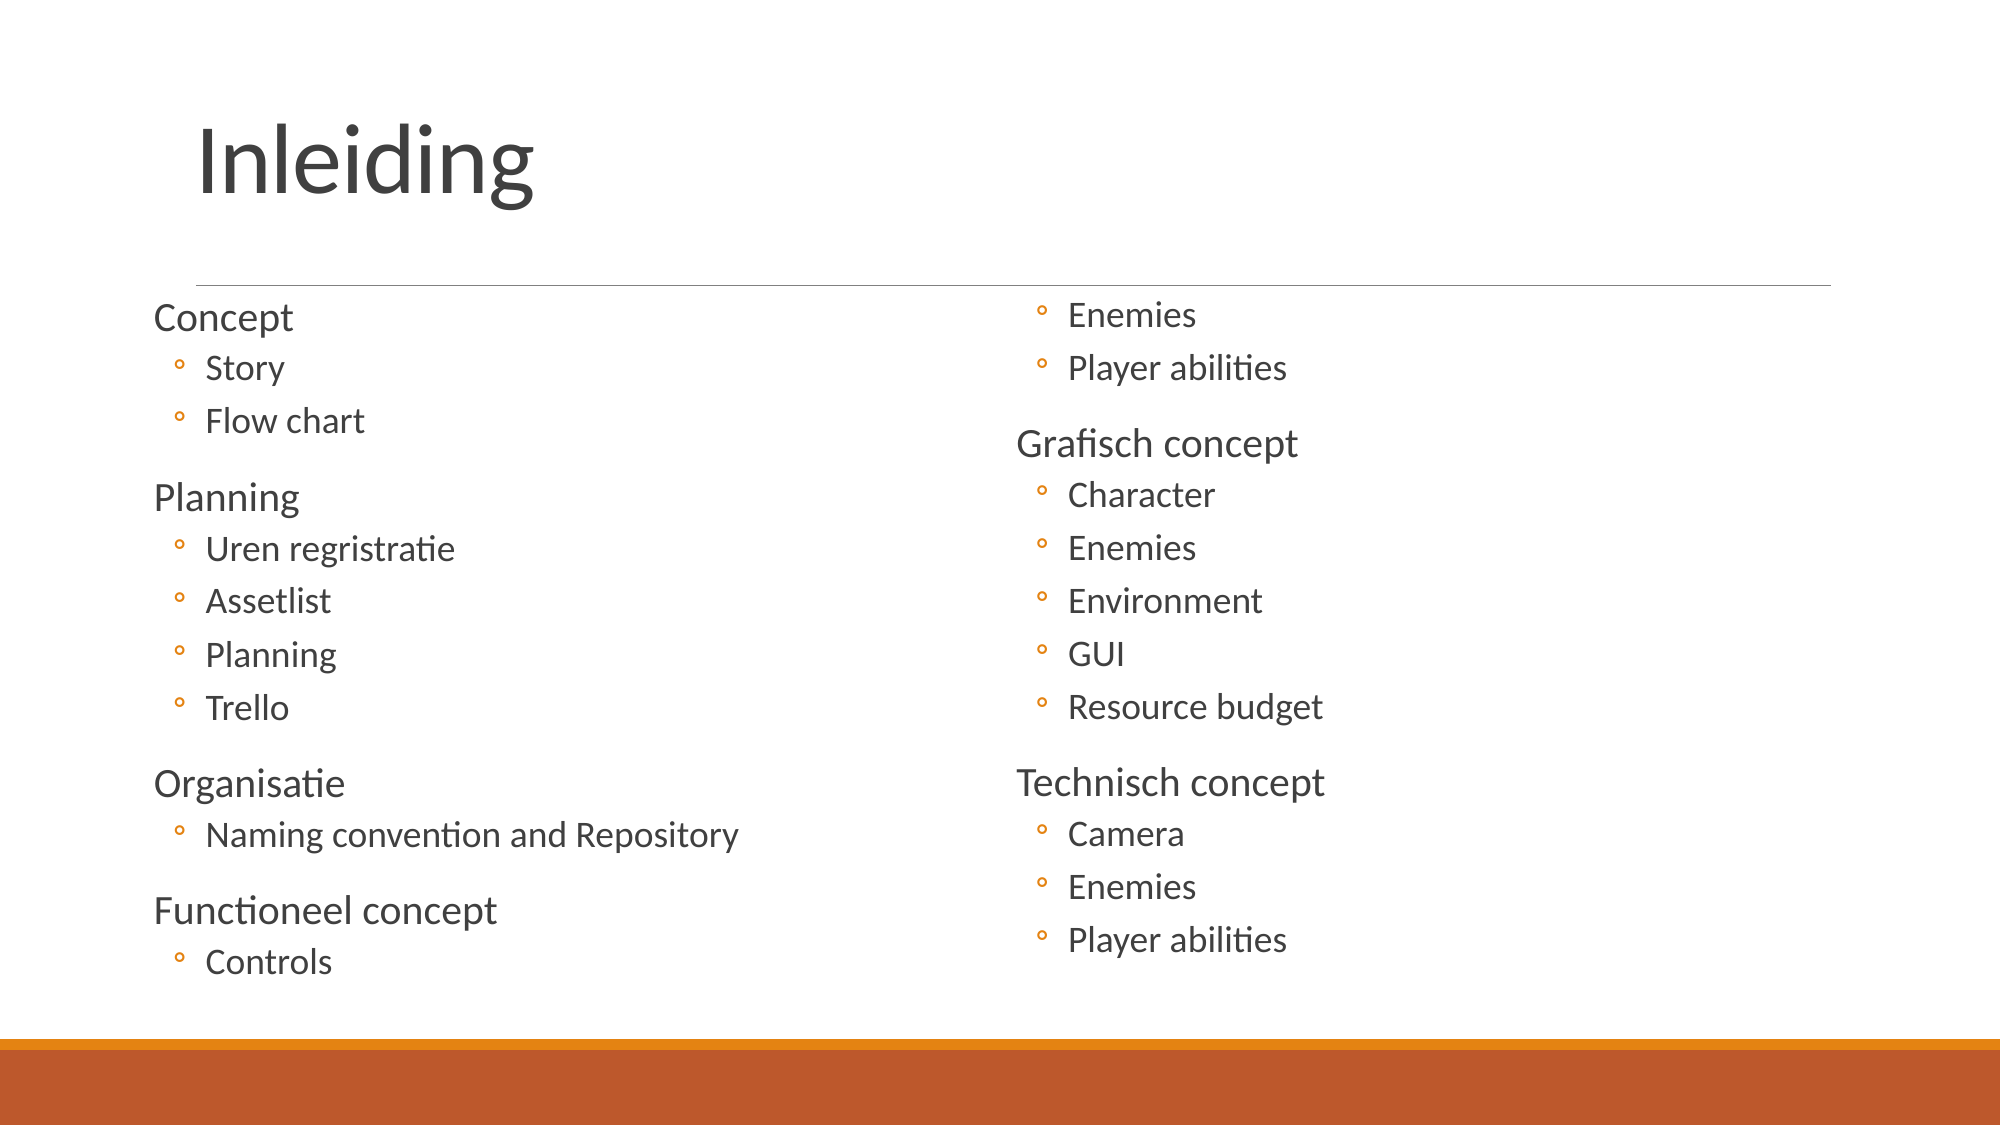

# Inleiding
Concept
Story
Flow chart
Planning
Uren regristratie
Assetlist
Planning
Trello
Organisatie
Naming convention and Repository
Functioneel concept
Controls
Enemies
Player abilities
Grafisch concept
Character
Enemies
Environment
GUI
Resource budget
Technisch concept
Camera
Enemies
Player abilities